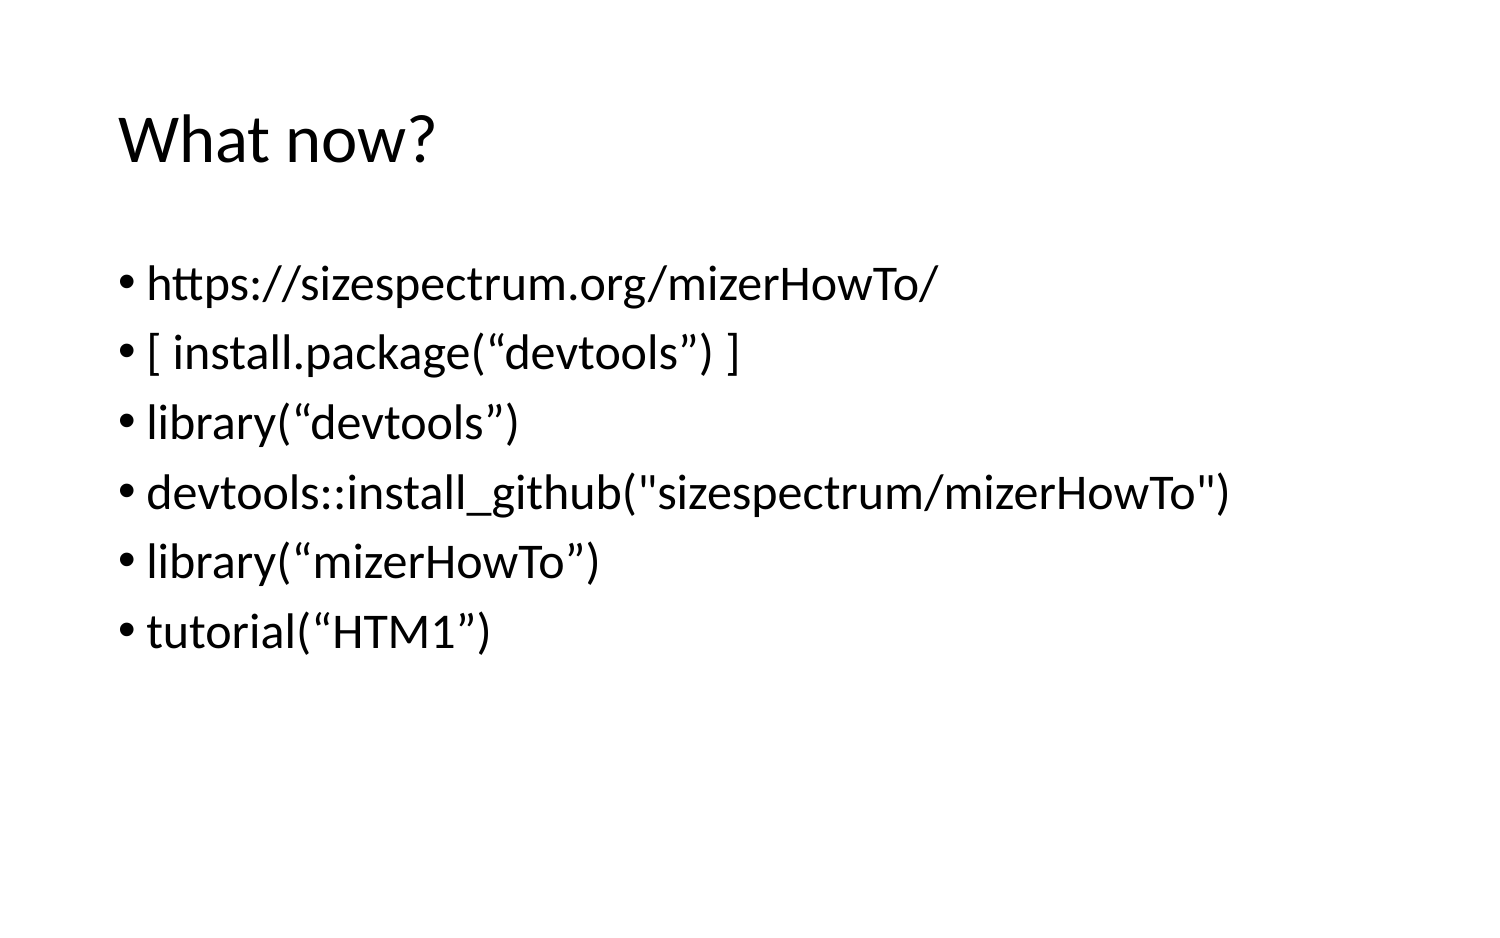

# What now?
https://sizespectrum.org/mizerHowTo/
[ install.package(“devtools”) ]
library(“devtools”)
devtools::install_github("sizespectrum/mizerHowTo")
library(“mizerHowTo”)
tutorial(“HTM1”)